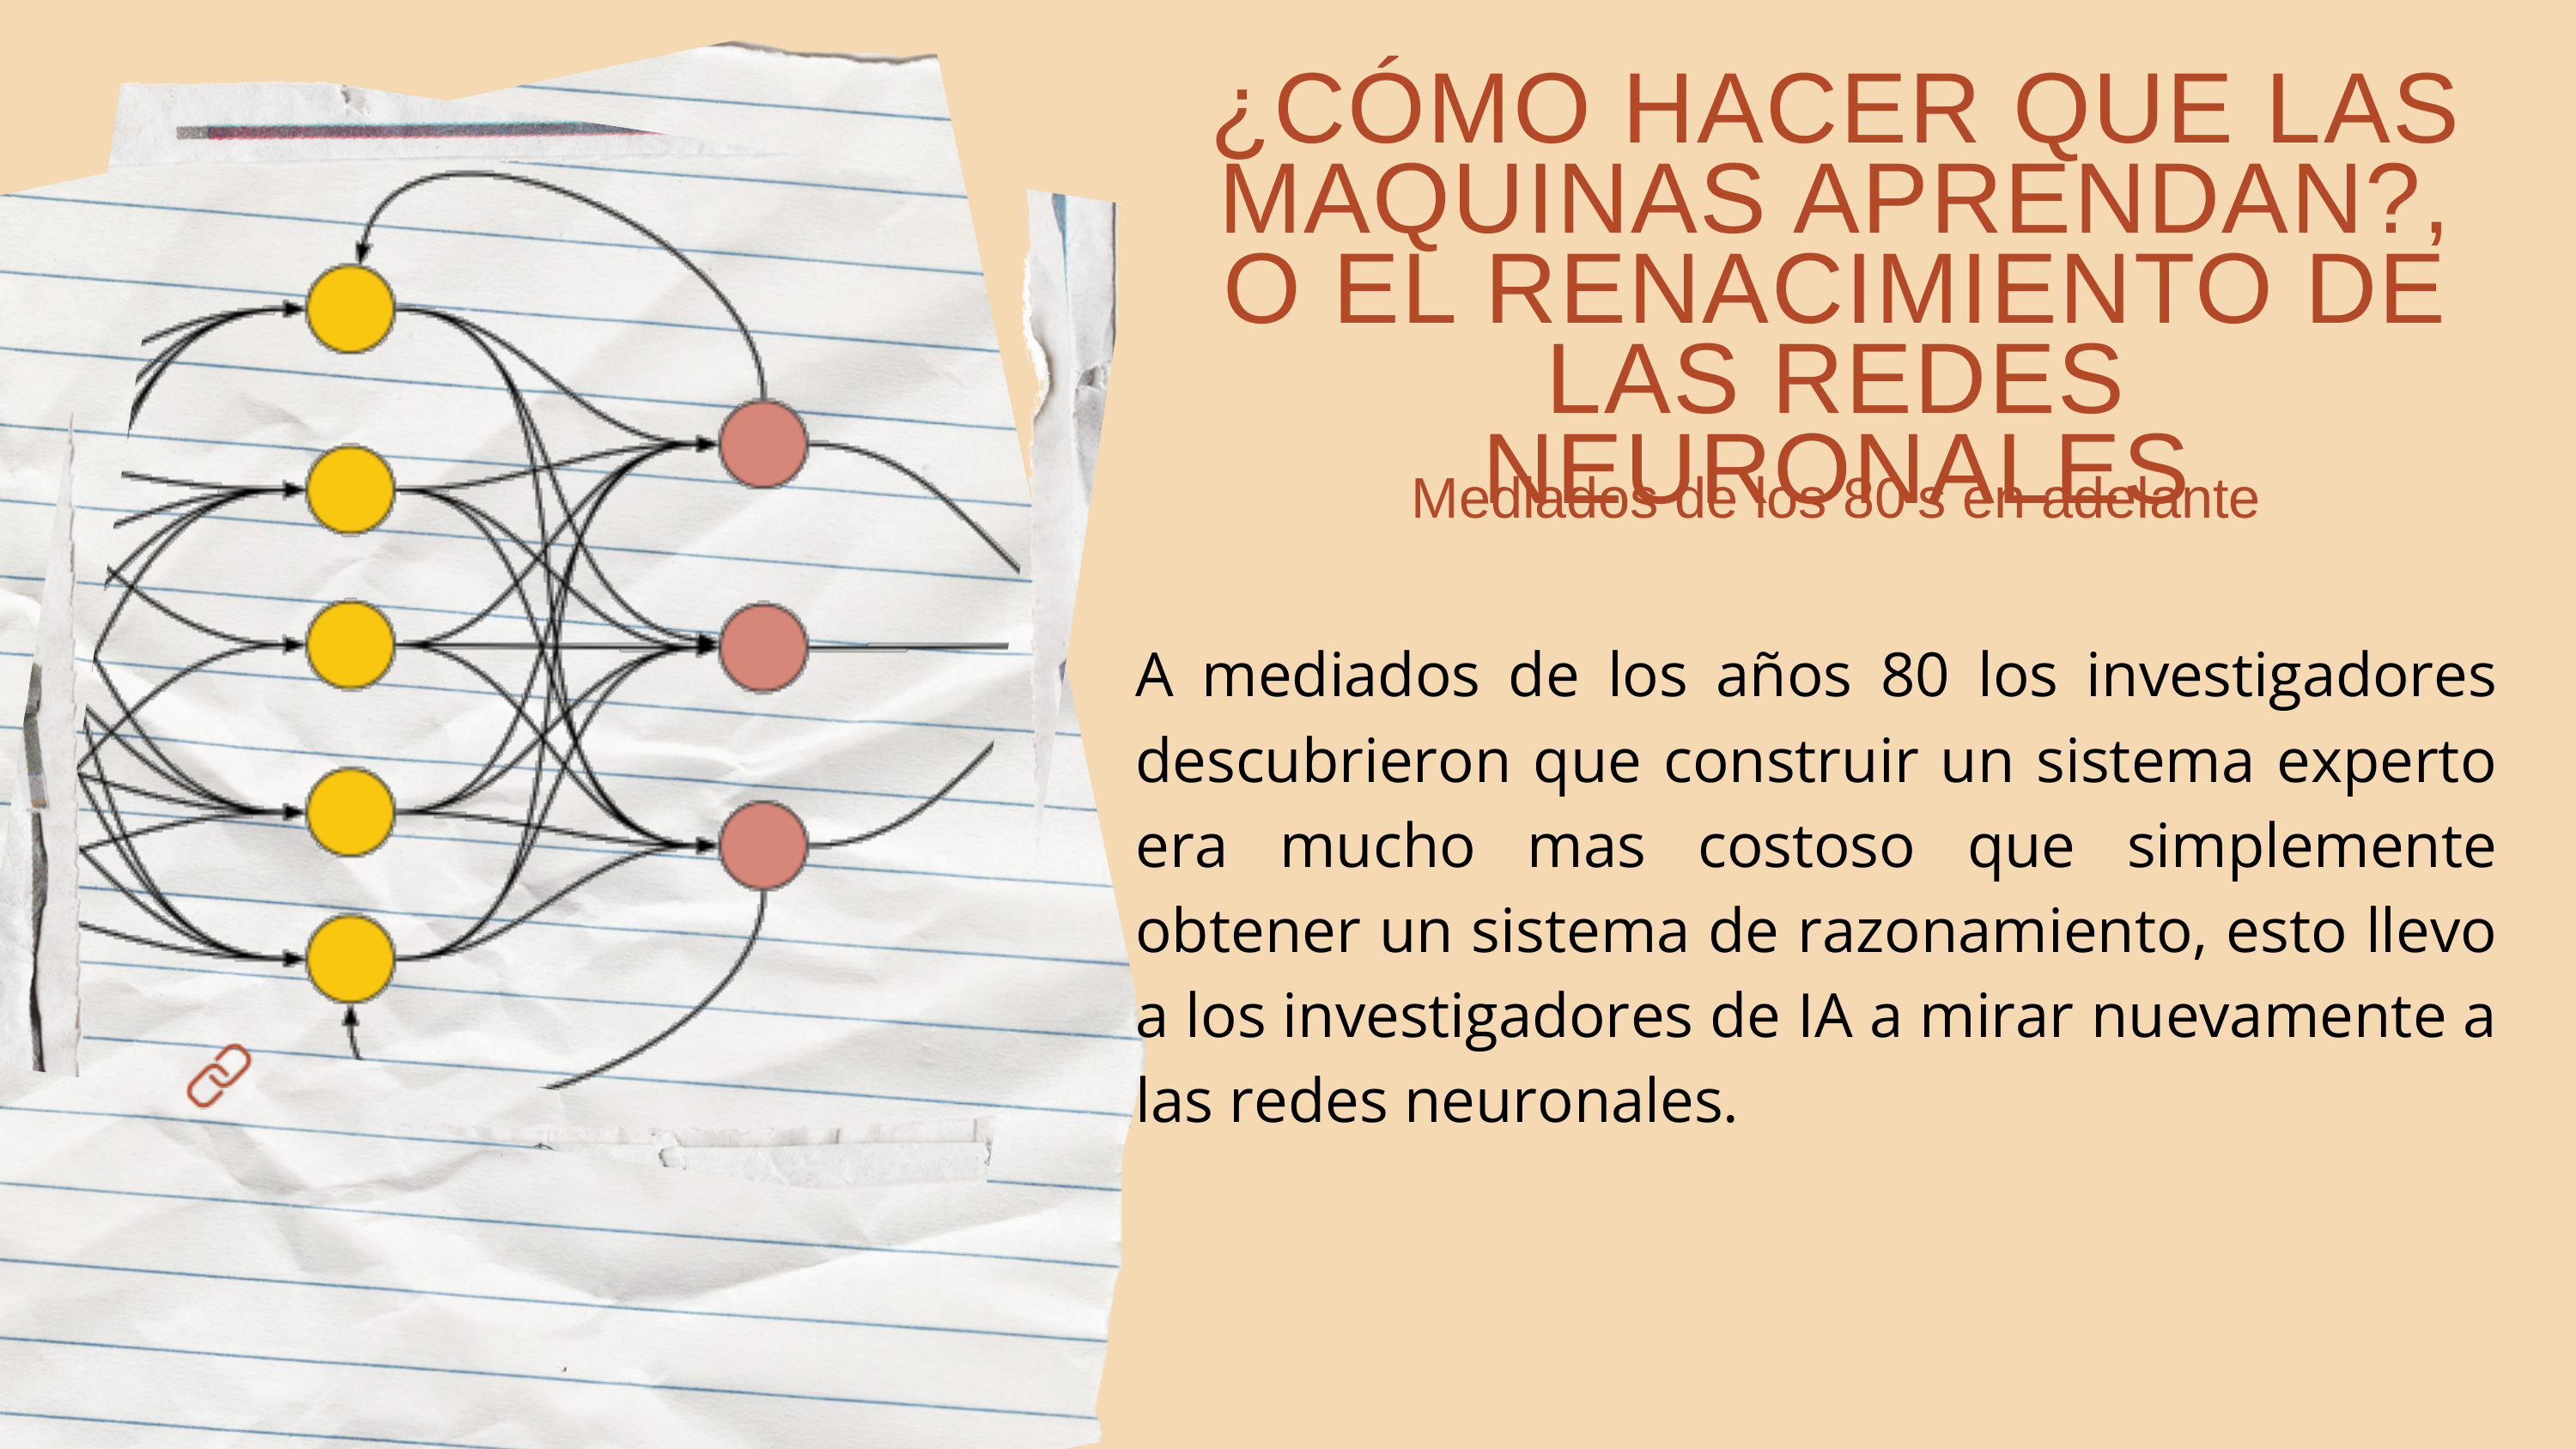

¿CÓMO HACER QUE LAS MAQUINAS APRENDAN?, O EL RENACIMIENTO DE LAS REDES NEURONALES

Mediados de los 80's en adelante
A mediados de los años 80 los investigadores descubrieron que construir un sistema experto era mucho mas costoso que simplemente obtener un sistema de razonamiento, esto llevo a los investigadores de IA a mirar nuevamente a las redes neuronales.